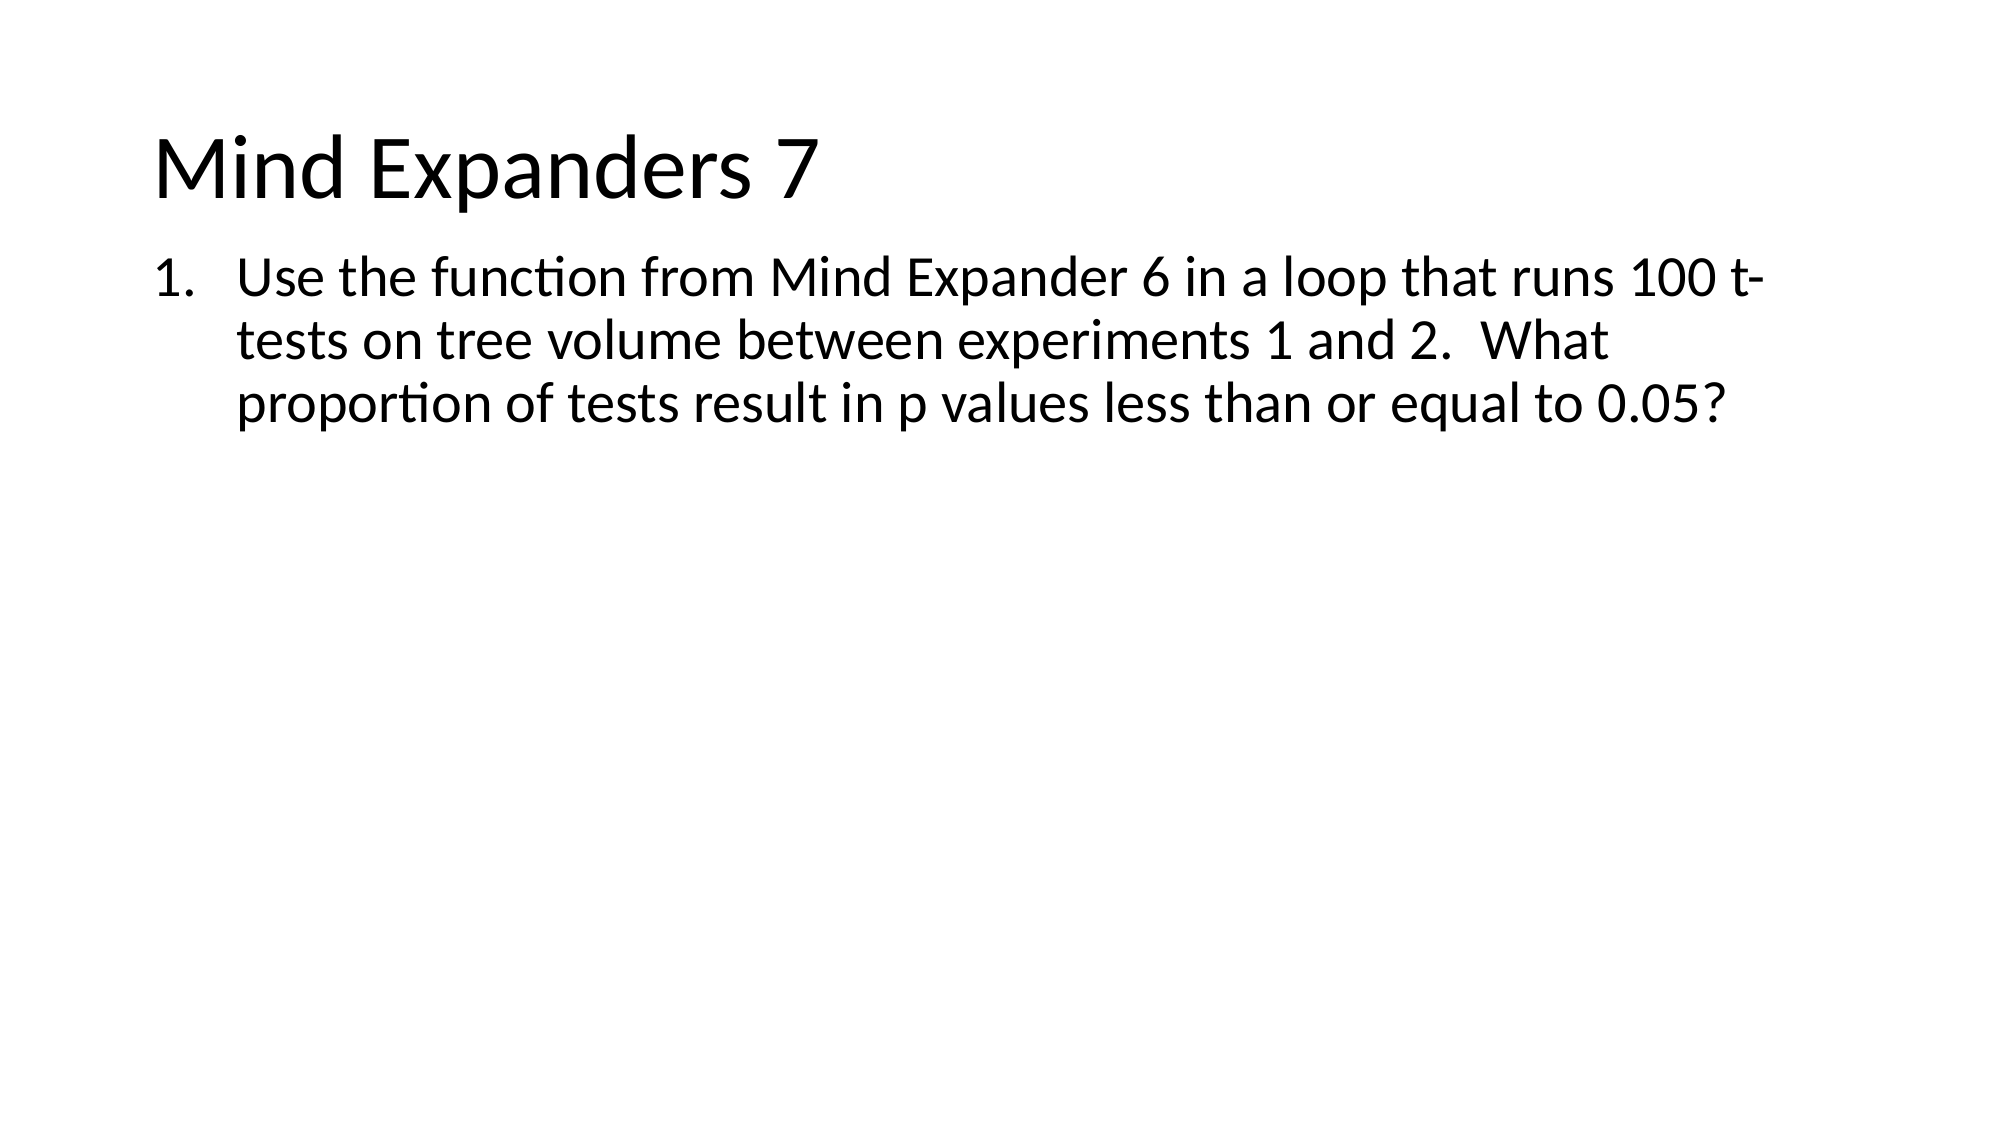

# Mind Expanders 7
Use the function from Mind Expander 6 in a loop that runs 100 t-tests on tree volume between experiments 1 and 2.  What proportion of tests result in p values less than or equal to 0.05?